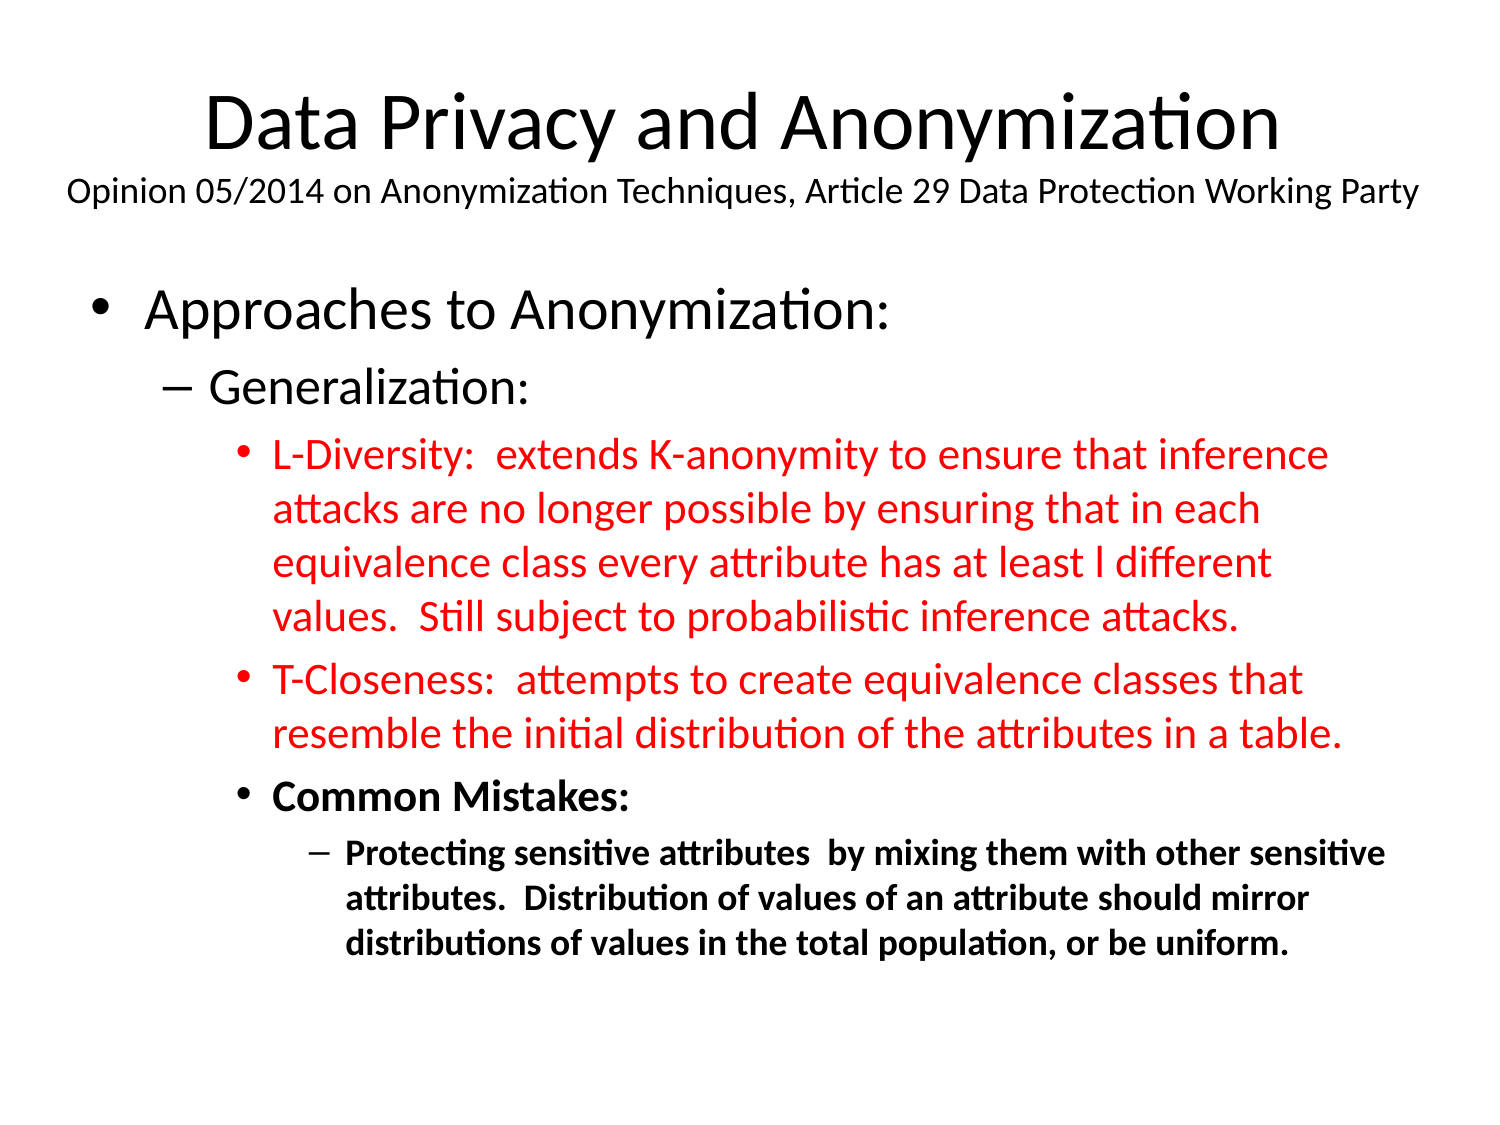

# Data Privacy and Anonymization Opinion 05/2014 on Anonymization Techniques, Article 29 Data Protection Working Party
Approaches to Anonymization:
Generalization:
L-Diversity:  extends K-anonymity to ensure that inference attacks are no longer possible by ensuring that in each equivalence class every attribute has at least l different values.  Still subject to probabilistic inference attacks.
T-Closeness:  attempts to create equivalence classes that resemble the initial distribution of the attributes in a table.
Common Mistakes:
Protecting sensitive attributes  by mixing them with other sensitive attributes.  Distribution of values of an attribute should mirror distributions of values in the total population, or be uniform.